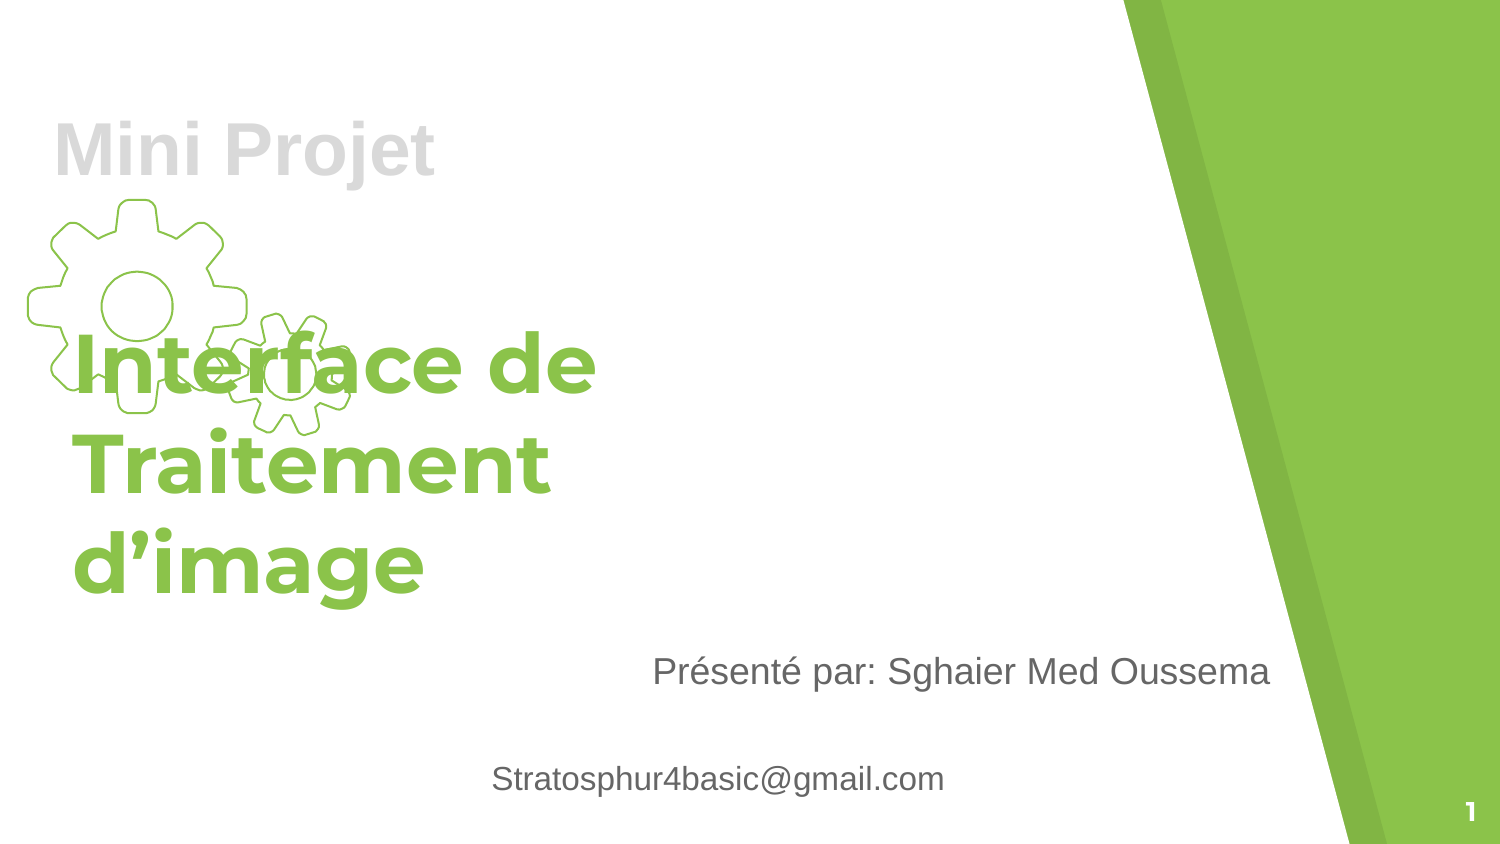

Mini Projet

Interface de Traitement d’image
Présenté par: Sghaier Med Oussema
Stratosphur4basic@gmail.com
1